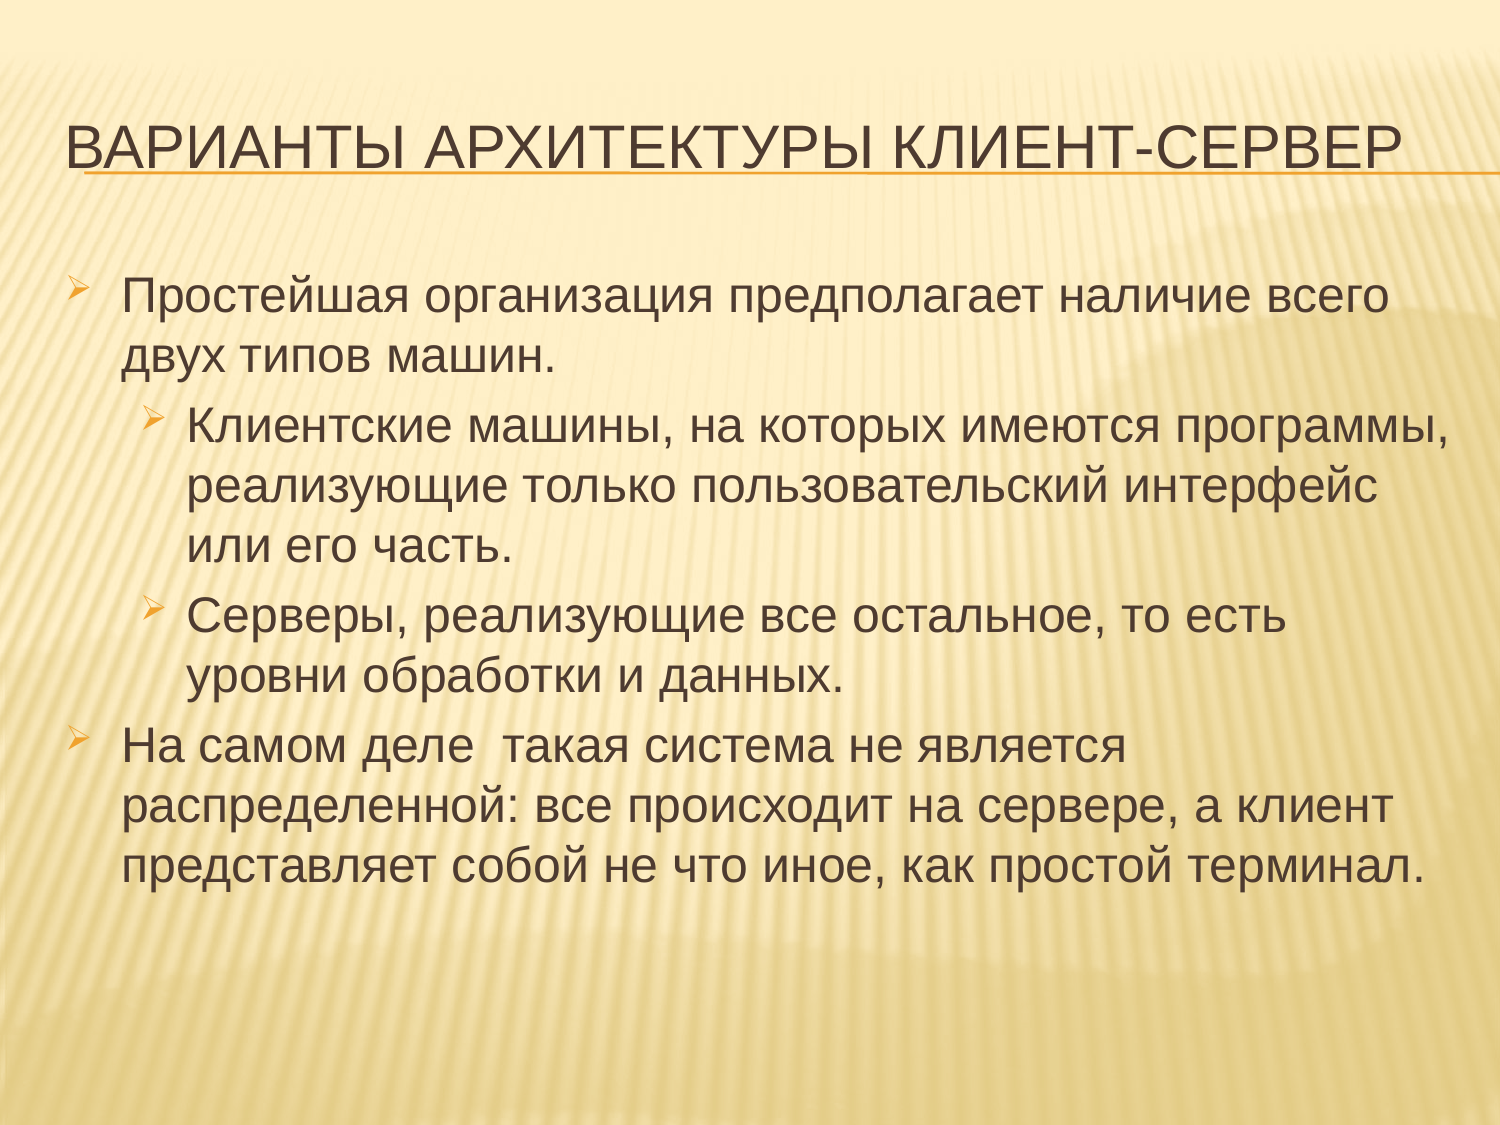

# Варианты архитектуры клиент-сервер
Простейшая организация предполагает наличие всего двух типов машин.
Клиентские машины, на которых имеются программы, реализующие только пользовательский интерфейс или его часть.
Серверы, реализующие все остальное, то есть уровни обработки и данных.
На самом деле  такая система не является распределенной: все происходит на сервере, а клиент представляет собой не что иное, как простой терминал.